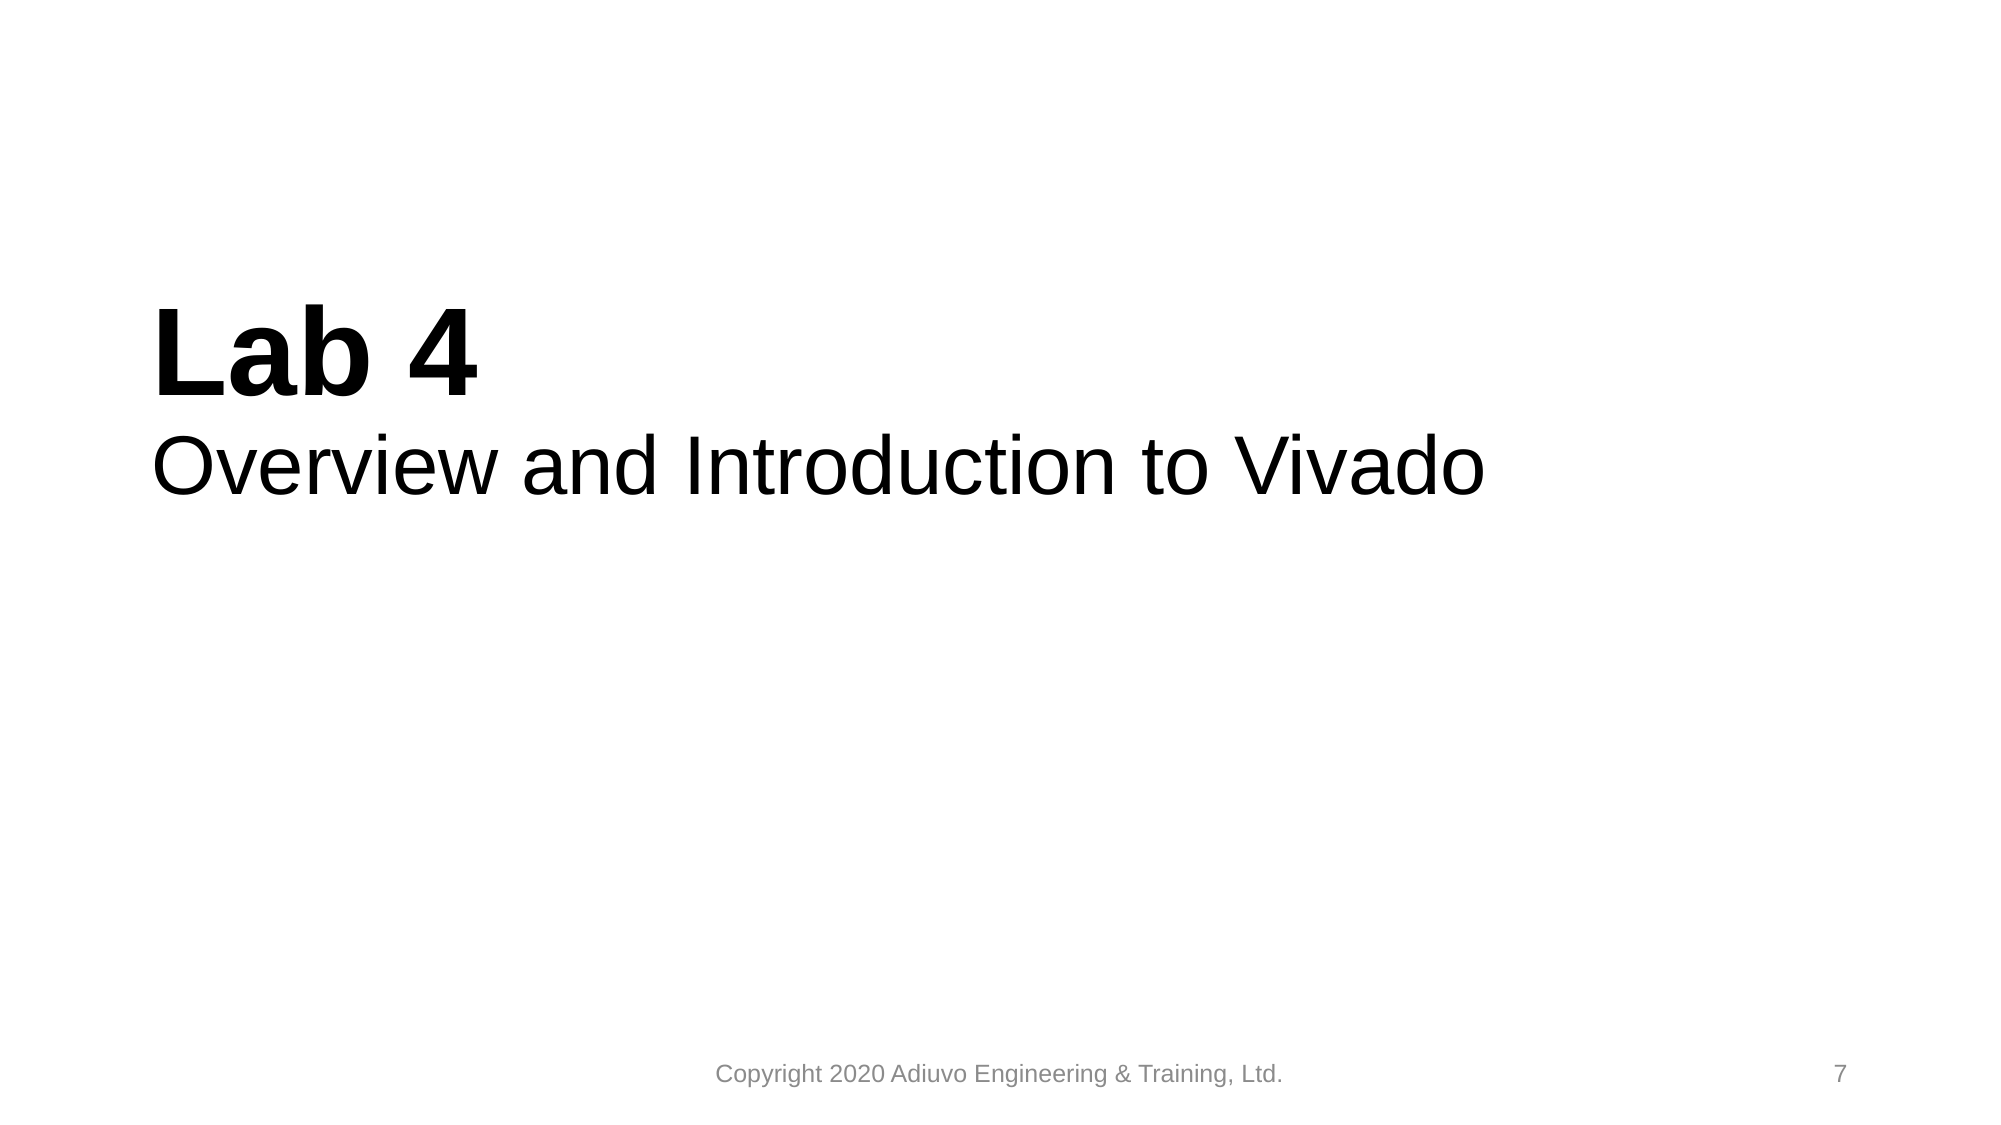

# Lab 4 Overview and Introduction to Vivado
Copyright 2020 Adiuvo Engineering & Training, Ltd.
7